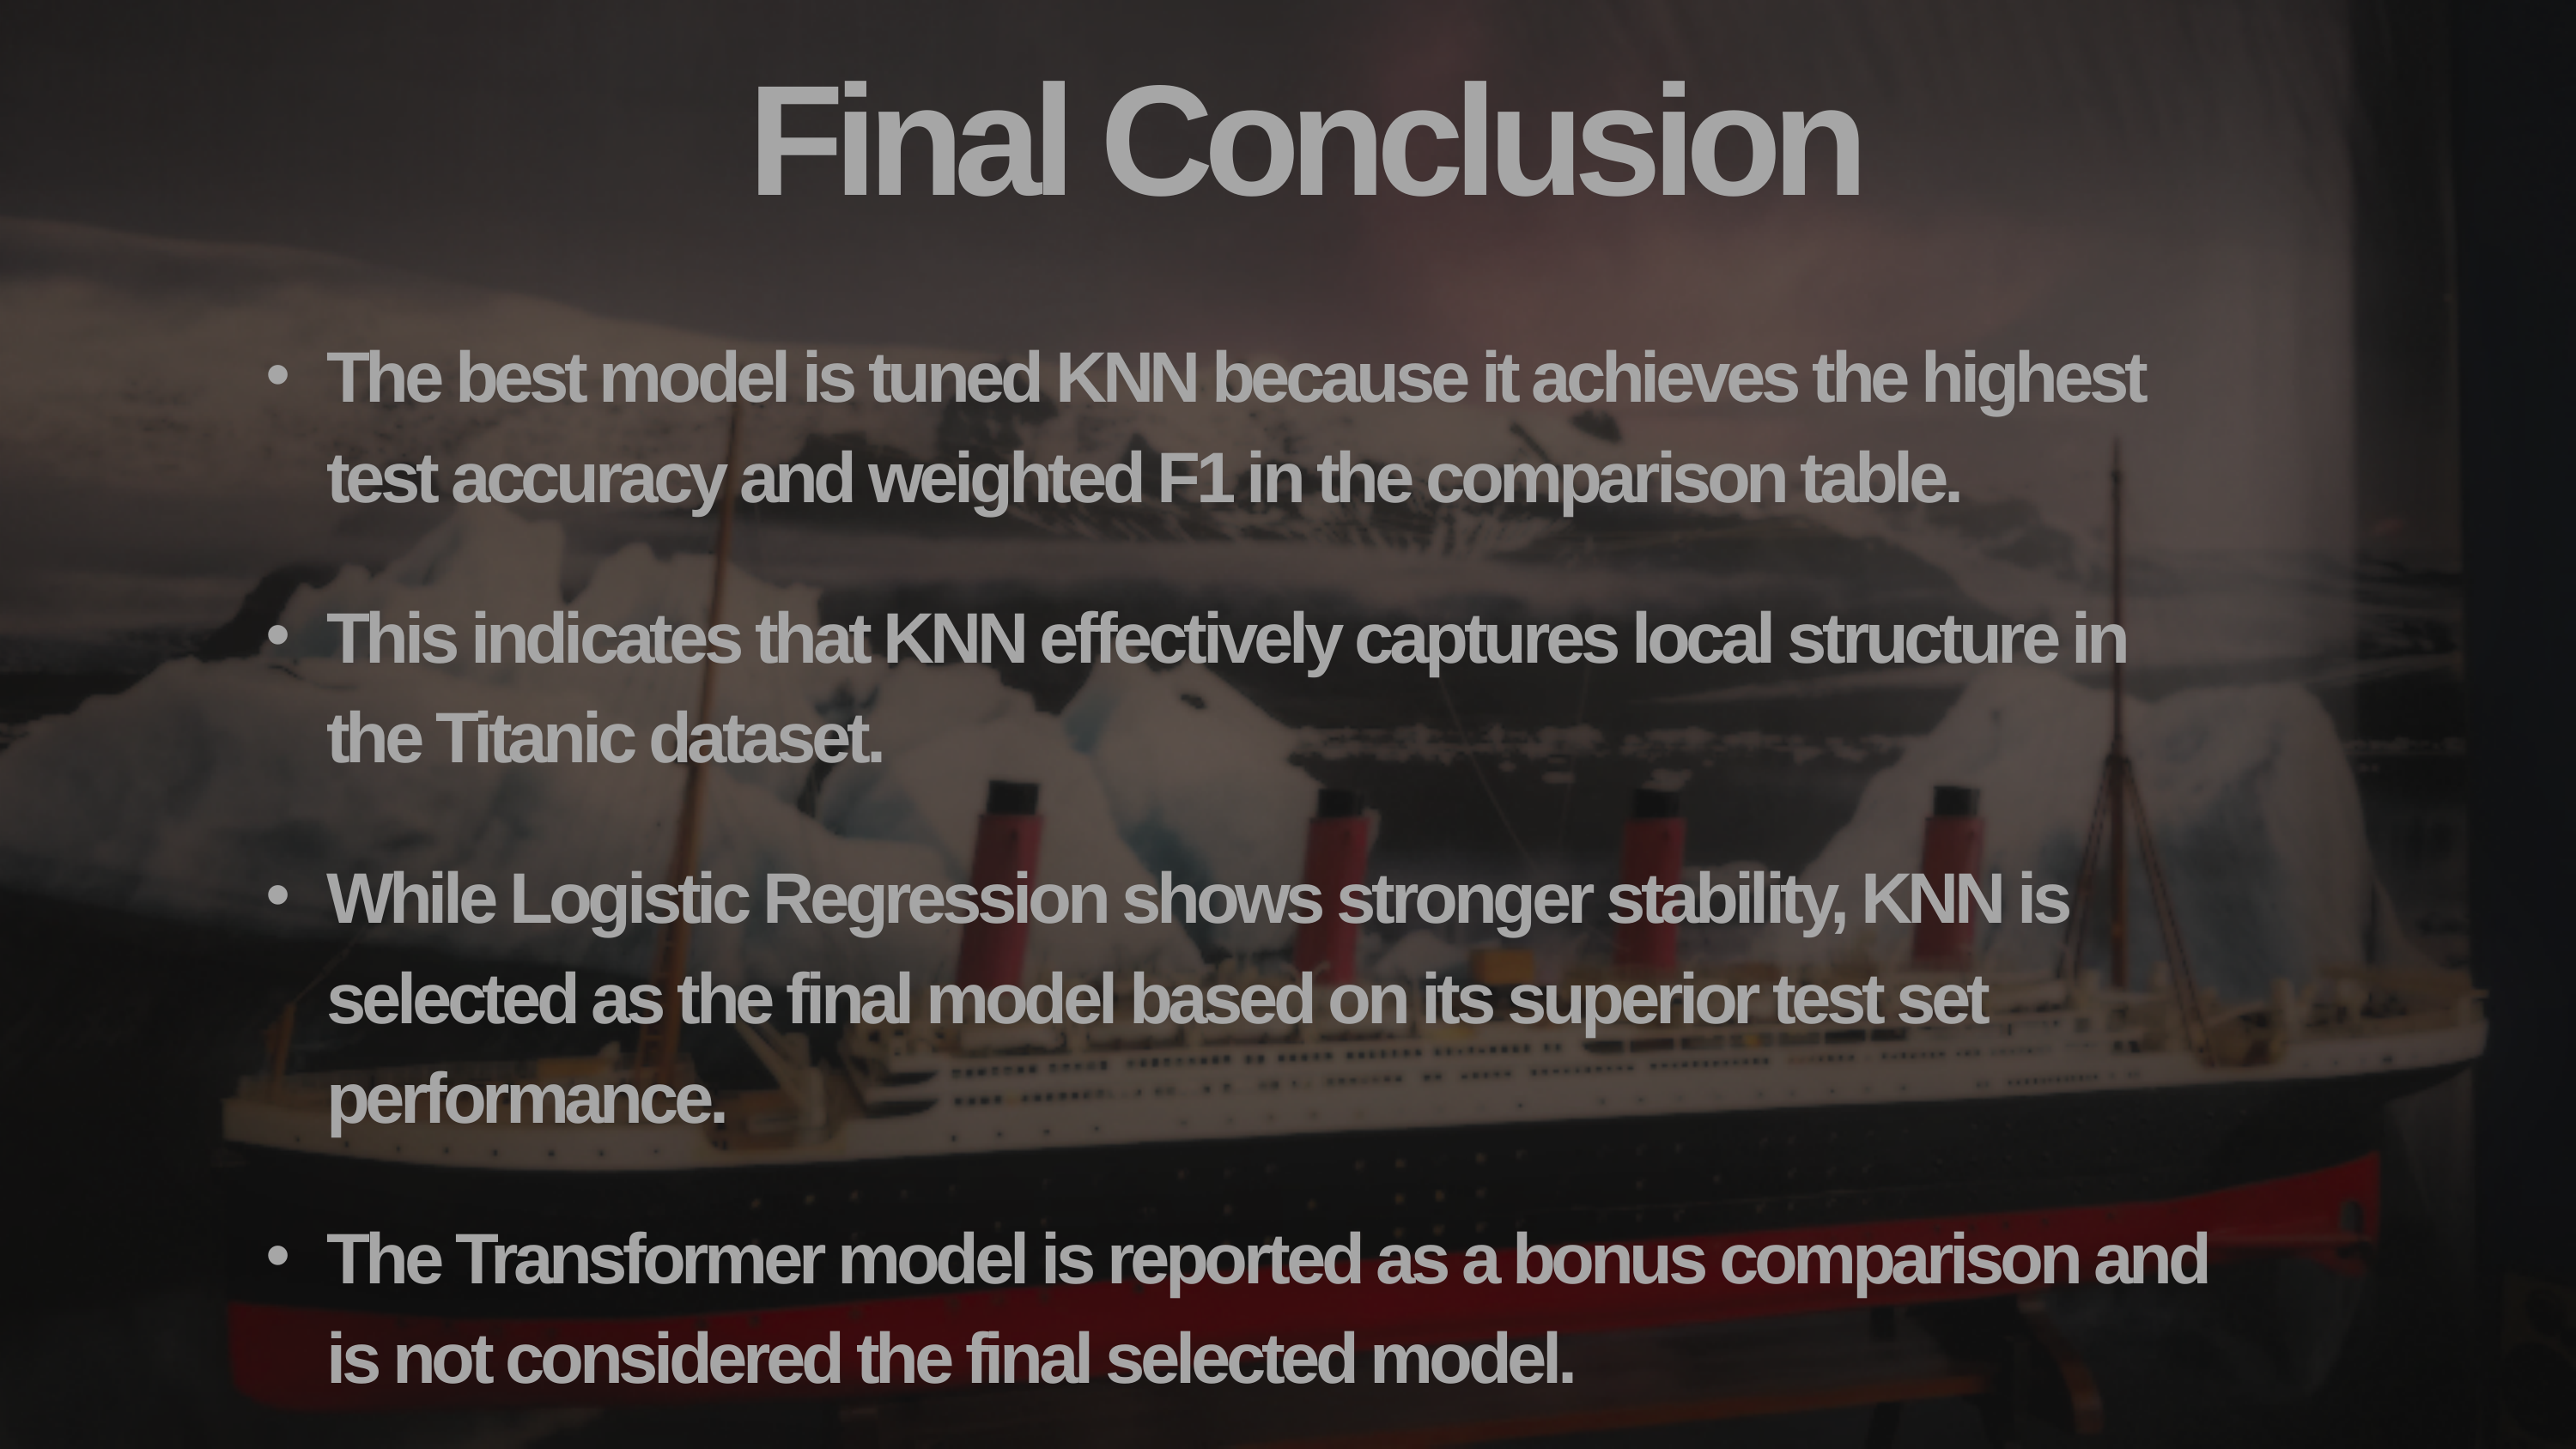

Final Conclusion
The best model is tuned KNN because it achieves the highest test accuracy and weighted F1 in the comparison table.

This indicates that KNN effectively captures local structure in the Titanic dataset.

While Logistic Regression shows stronger stability, KNN is selected as the final model based on its superior test set performance.

The Transformer model is reported as a bonus comparison and is not considered the final selected model.